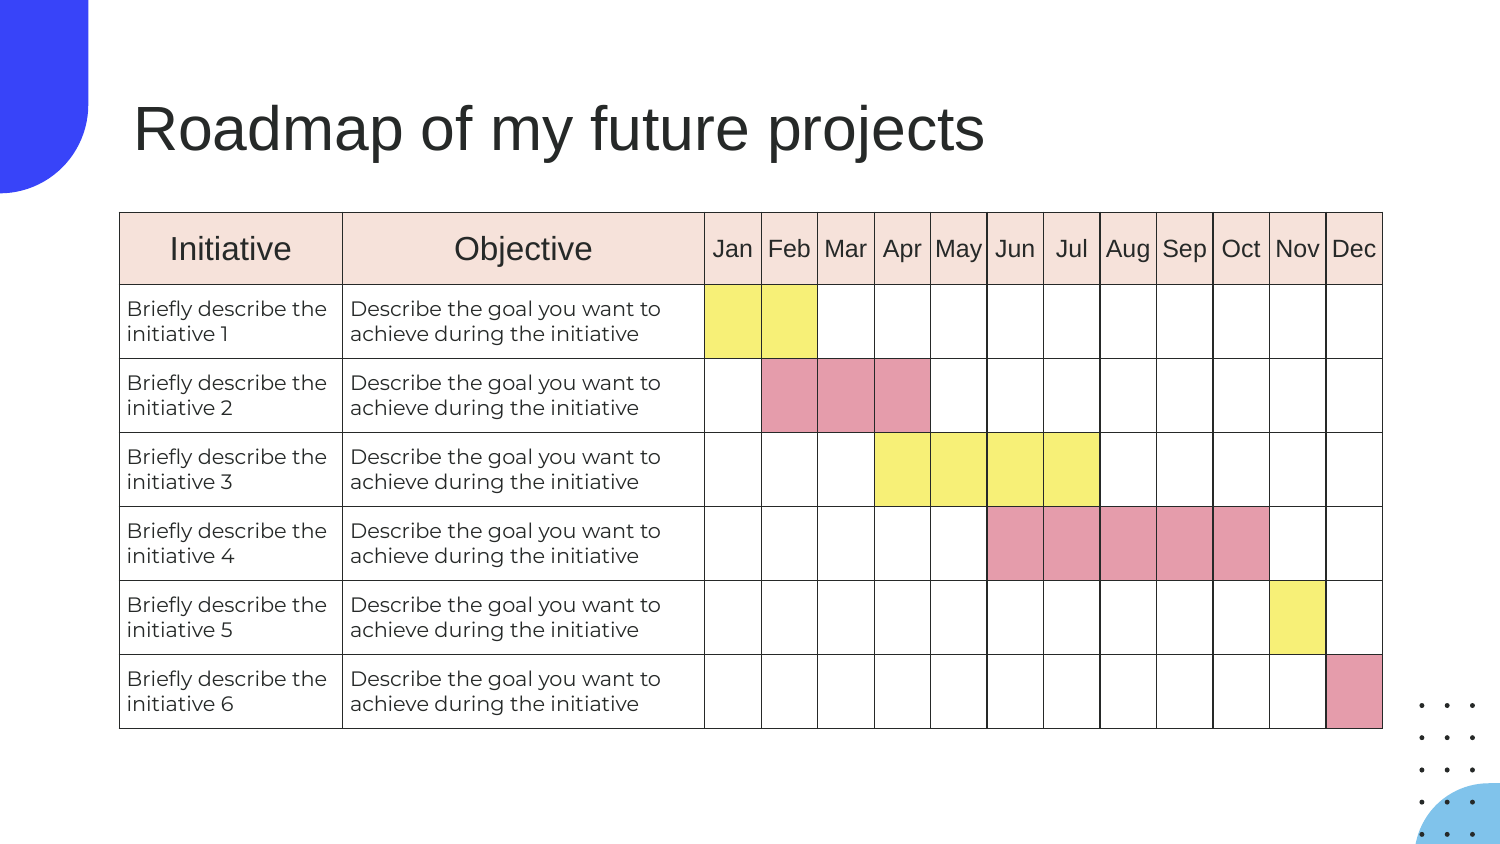

# Roadmap of my future projects
| Initiative | Objective | Jan | Feb | Mar | Apr | May | Jun | Jul | Aug | Sep | Oct | Nov | Dec |
| --- | --- | --- | --- | --- | --- | --- | --- | --- | --- | --- | --- | --- | --- |
| Briefly describe the initiative 1 | Describe the goal you want to achieve during the initiative |  |  |  |  |  |  |  |  |  |  |  |  |
| Briefly describe the initiative 2 | Describe the goal you want to achieve during the initiative |  |  |  |  |  |  |  |  |  |  |  |  |
| Briefly describe the initiative 3 | Describe the goal you want to achieve during the initiative |  |  |  |  |  |  |  |  |  |  |  |  |
| Briefly describe the initiative 4 | Describe the goal you want to achieve during the initiative |  |  |  |  |  |  |  |  |  |  |  |  |
| Briefly describe the initiative 5 | Describe the goal you want to achieve during the initiative |  |  |  |  |  |  |  |  |  |  |  |  |
| Briefly describe the initiative 6 | Describe the goal you want to achieve during the initiative |  |  |  |  |  |  |  |  |  |  |  |  |